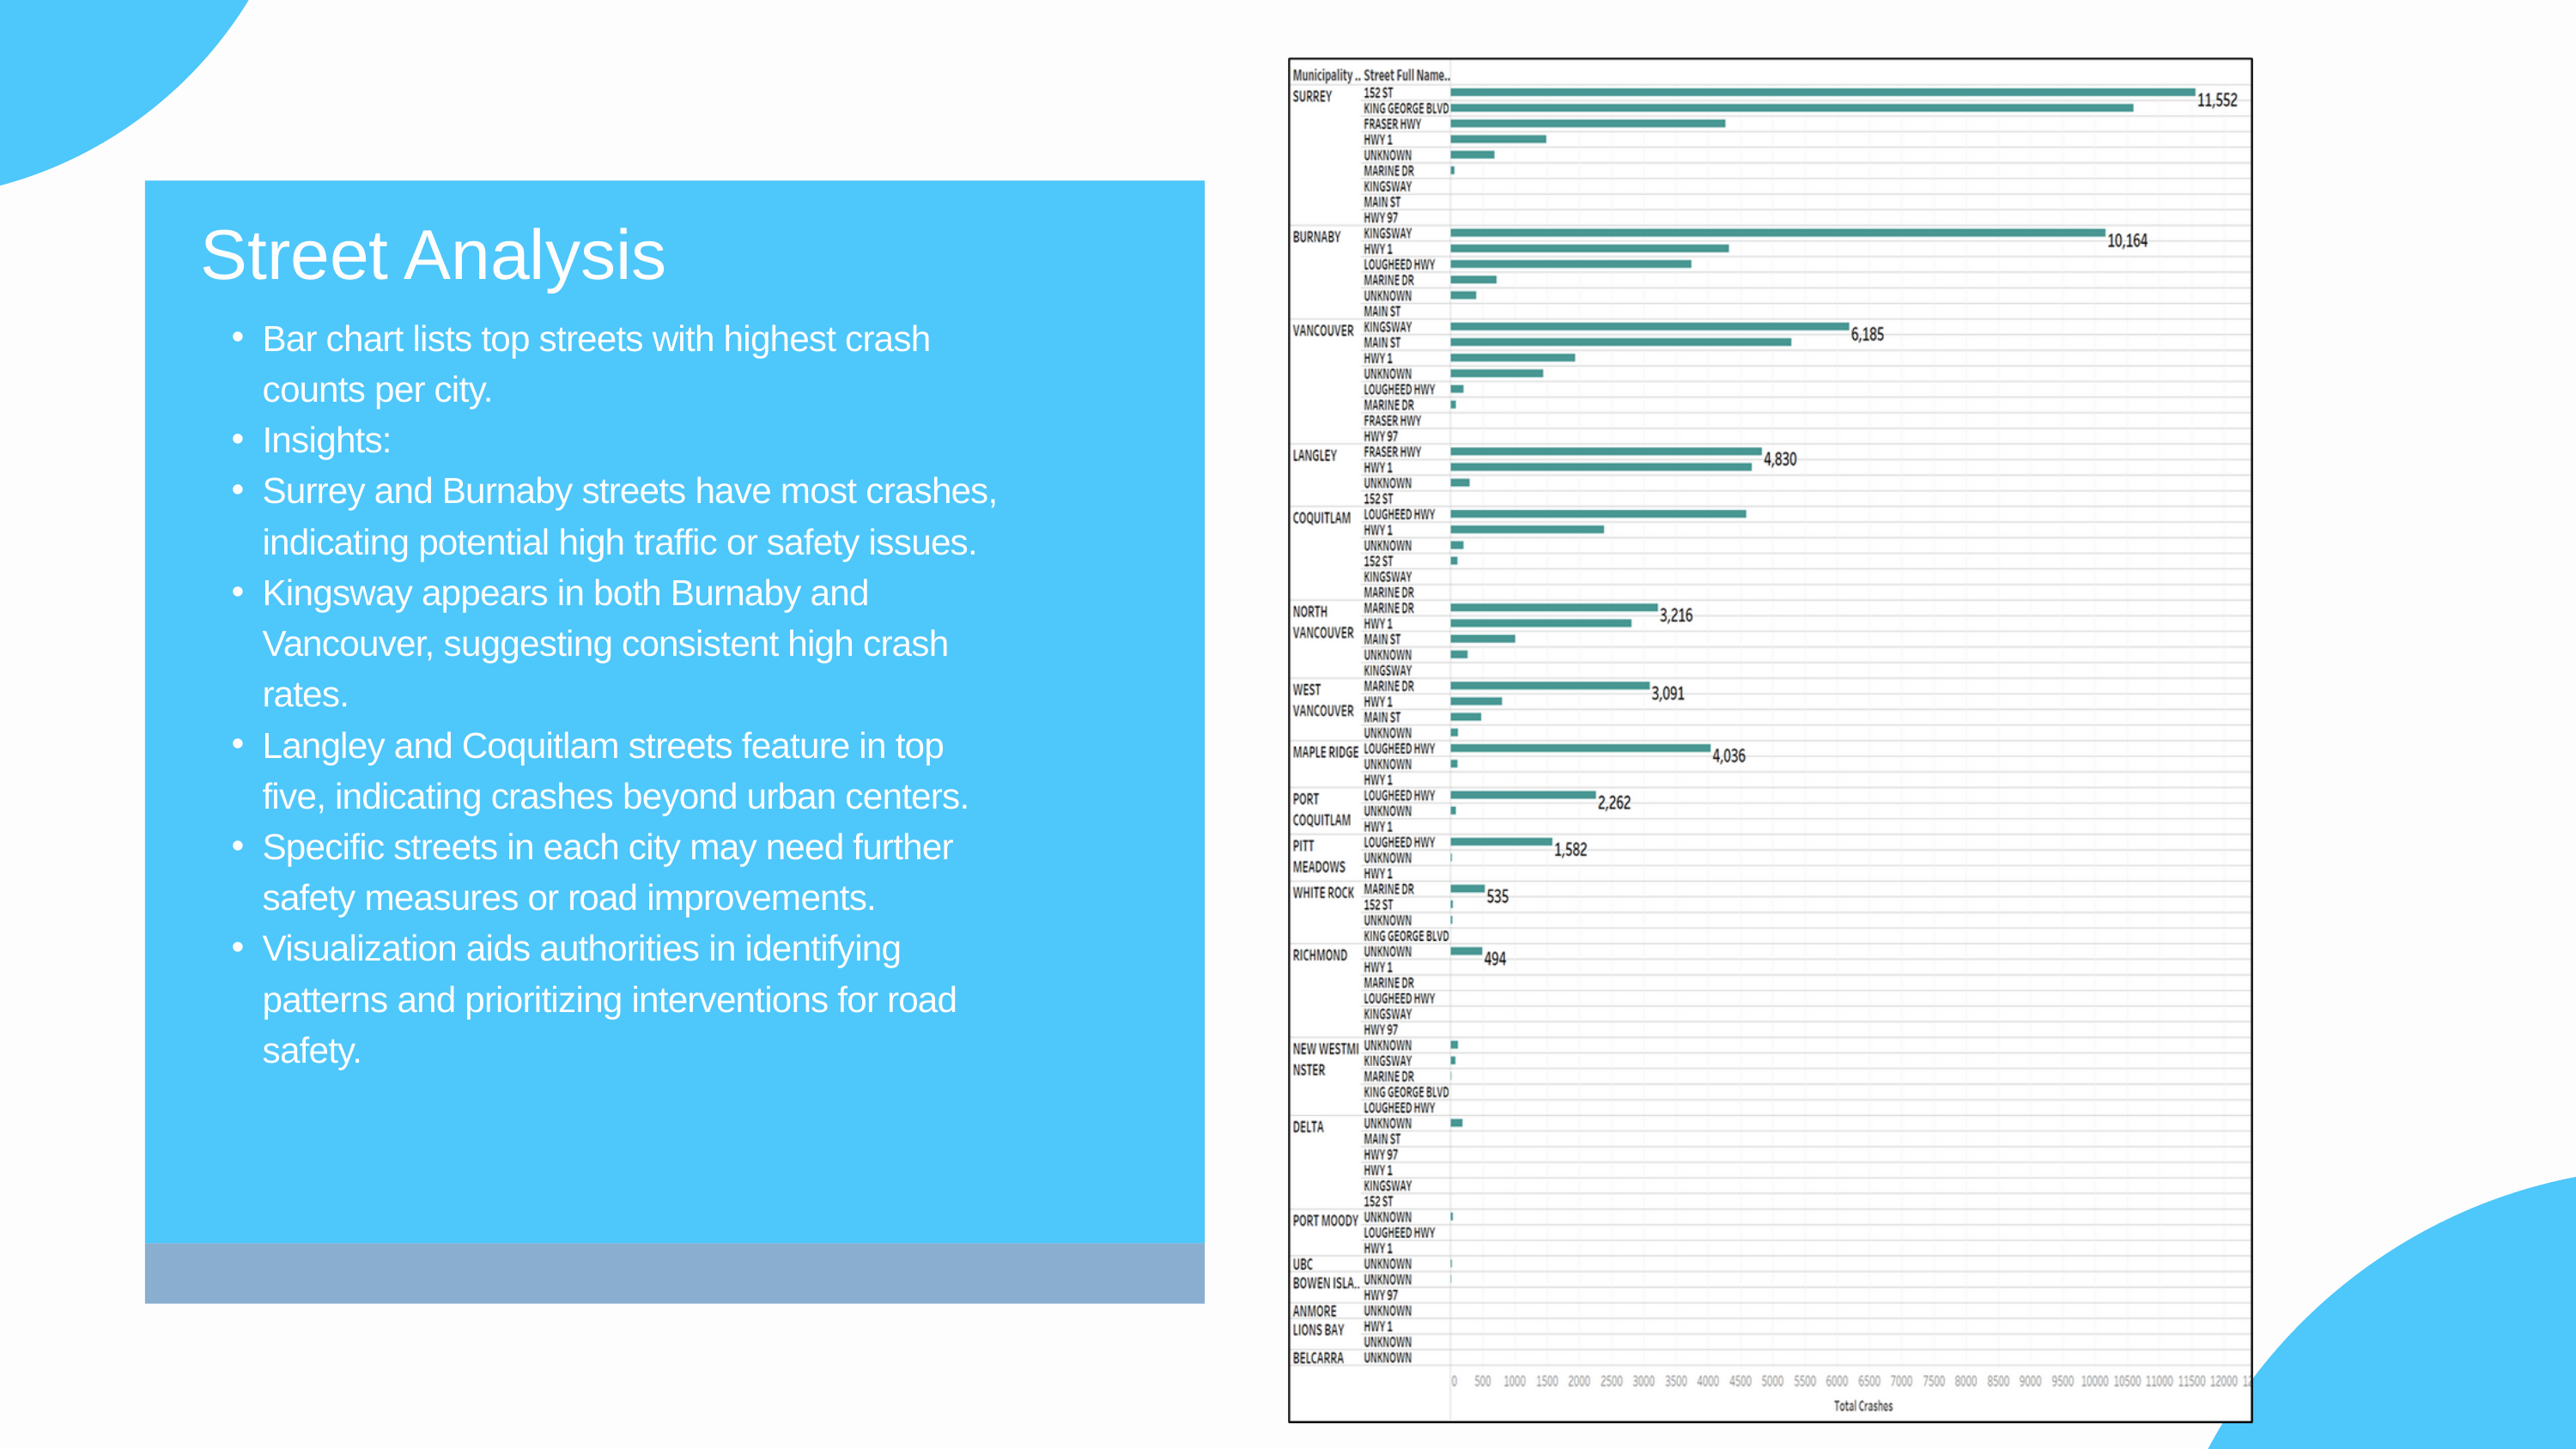

Street Analysis

Bar chart lists top streets with highest crash counts per city.
Insights:
Surrey and Burnaby streets have most crashes, indicating potential high traffic or safety issues.
Kingsway appears in both Burnaby and Vancouver, suggesting consistent high crash rates.
Langley and Coquitlam streets feature in top five, indicating crashes beyond urban centers.
Specific streets in each city may need further safety measures or road improvements.
Visualization aids authorities in identifying patterns and prioritizing interventions for road safety.